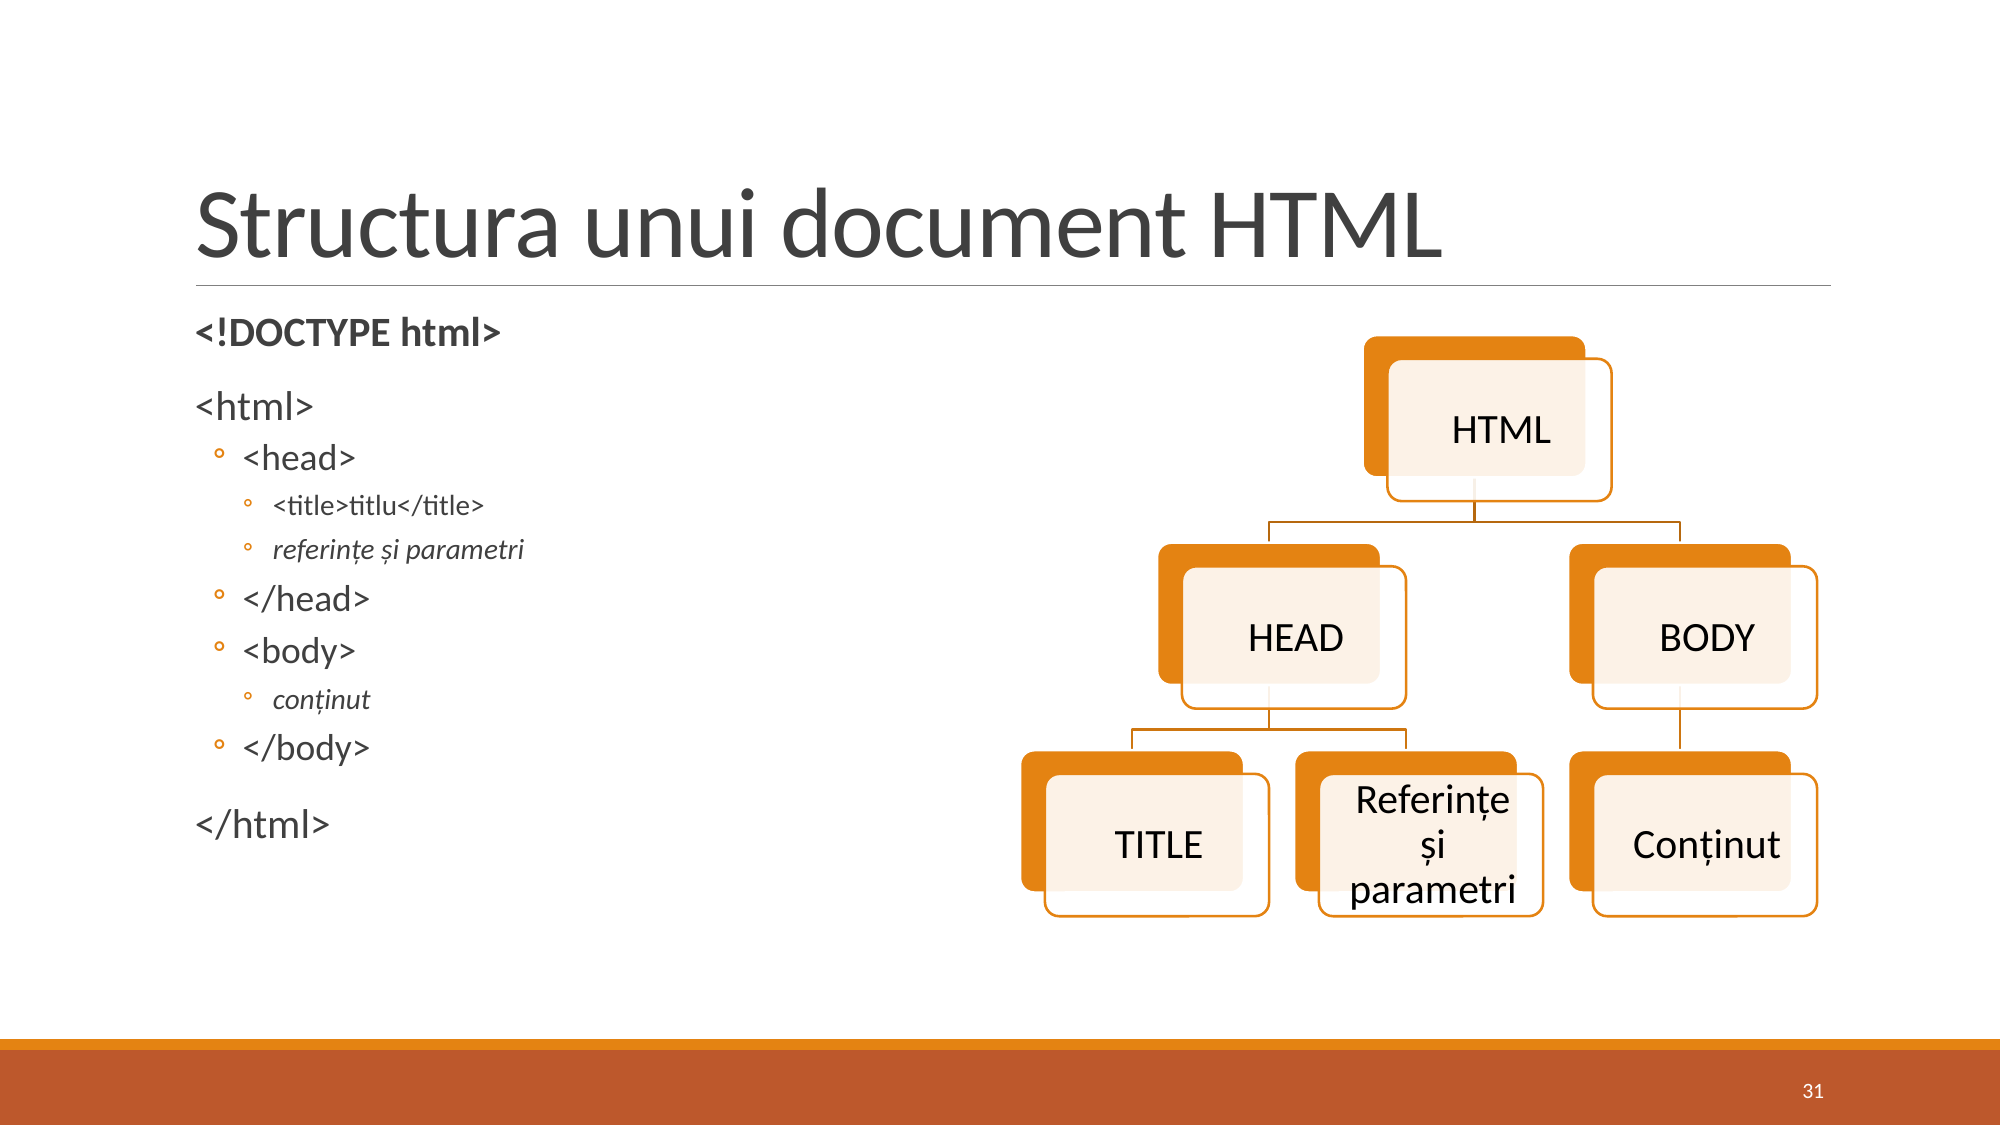

# Structura unui document HTML
<!DOCTYPE html>
<html>
<head>
<title>titlu</title>
referințe și parametri
</head>
<body>
conținut
</body>
</html>
HTML
HEAD
TITLE
Referințe și parametri
BODY
Conținut
31